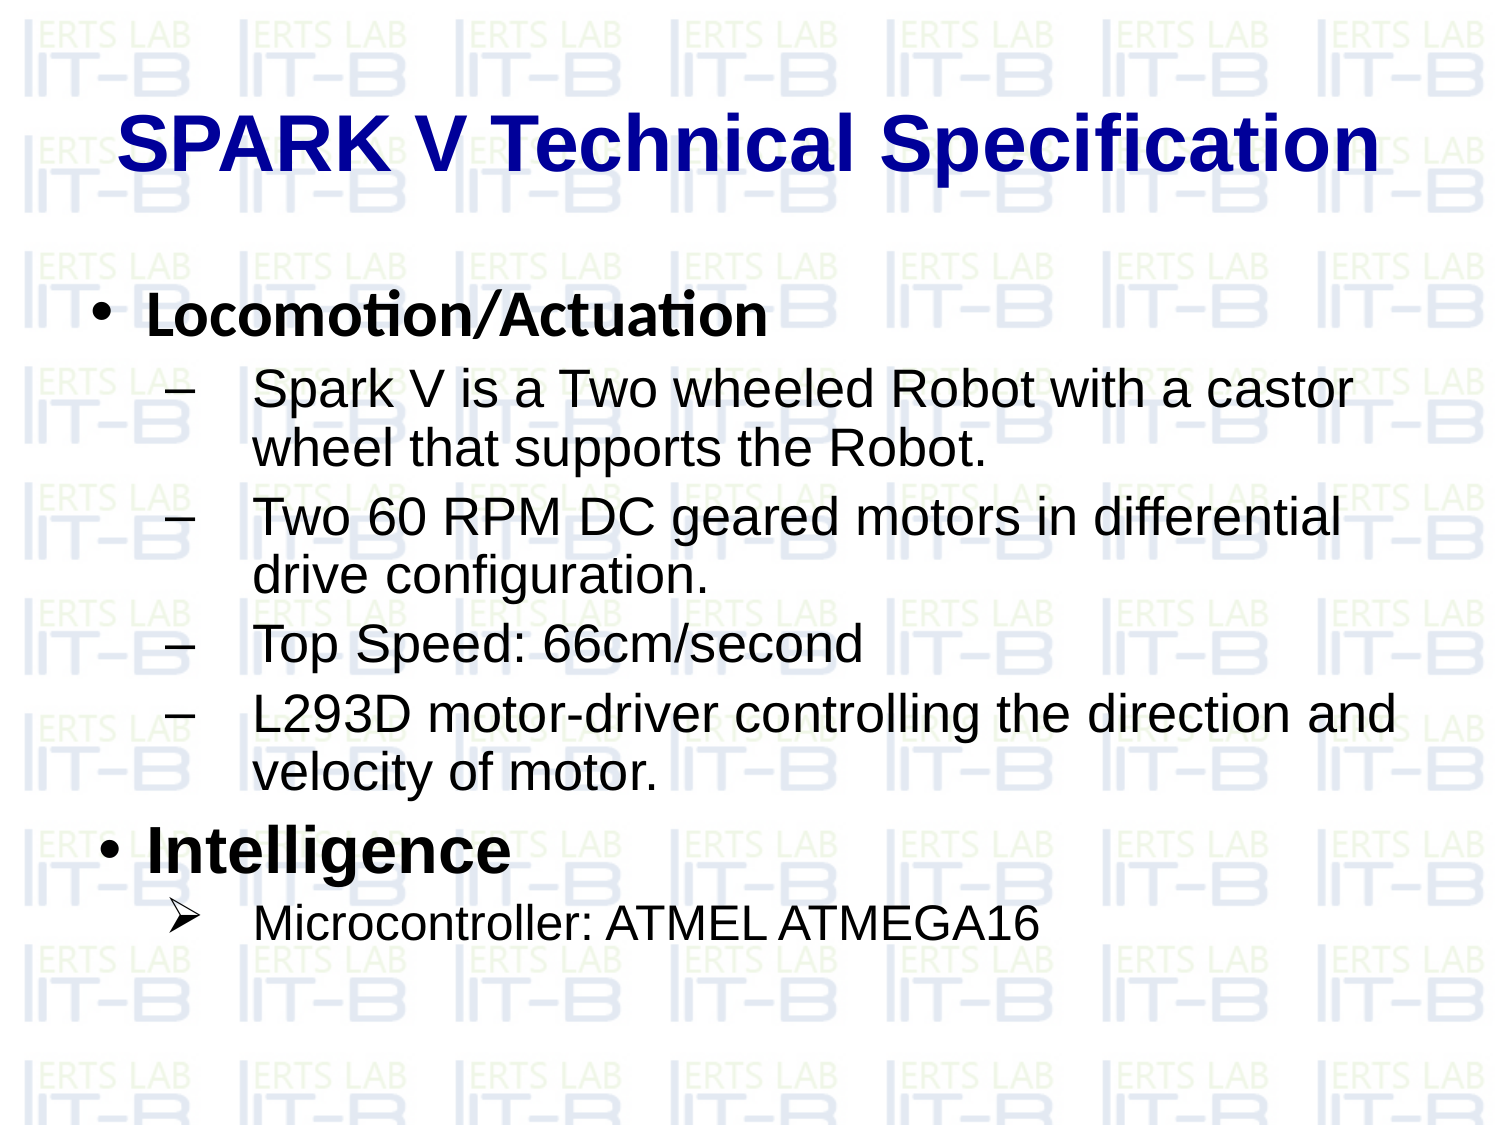

# SPARK V Technical Specification
Locomotion/Actuation
Spark V is a Two wheeled Robot with a castor wheel that supports the Robot.
Two 60 RPM DC geared motors in differential drive configuration.
Top Speed: 66cm/second
L293D motor-driver controlling the direction and velocity of motor.
Intelligence
Microcontroller: ATMEL ATMEGA16